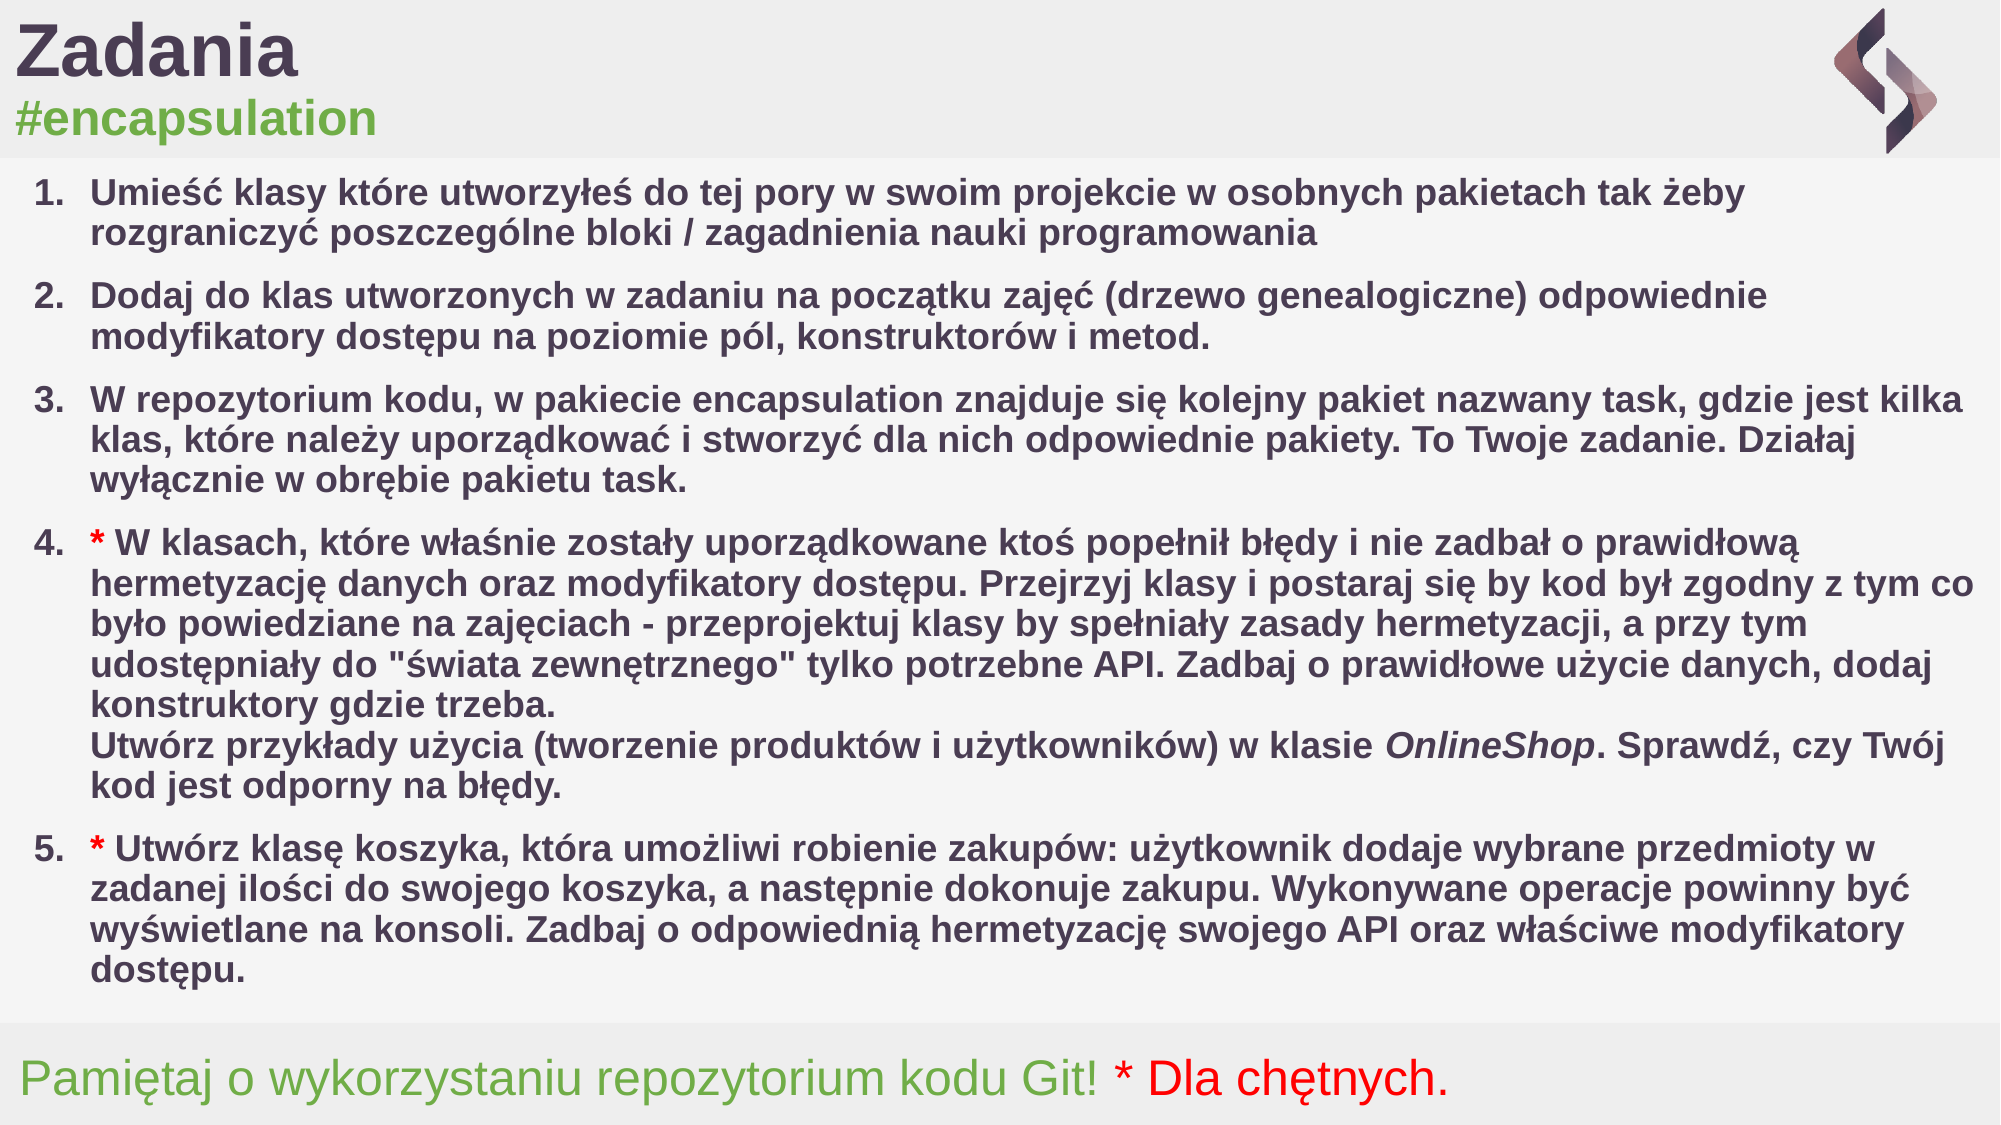

# Zadania
#encapsulation
Umieść klasy które utworzyłeś do tej pory w swoim projekcie w osobnych pakietach tak żeby rozgraniczyć poszczególne bloki / zagadnienia nauki programowania

Dodaj do klas utworzonych w zadaniu na początku zajęć (drzewo genealogiczne) odpowiednie modyfikatory dostępu na poziomie pól, konstruktorów i metod.

W repozytorium kodu, w pakiecie encapsulation znajduje się kolejny pakiet nazwany task, gdzie jest kilka klas, które należy uporządkować i stworzyć dla nich odpowiednie pakiety. To Twoje zadanie. Działaj wyłącznie w obrębie pakietu task.

* W klasach, które właśnie zostały uporządkowane ktoś popełnił błędy i nie zadbał o prawidłową hermetyzację danych oraz modyfikatory dostępu. Przejrzyj klasy i postaraj się by kod był zgodny z tym co było powiedziane na zajęciach - przeprojektuj klasy by spełniały zasady hermetyzacji, a przy tym udostępniały do "świata zewnętrznego" tylko potrzebne API. Zadbaj o prawidłowe użycie danych, dodaj konstruktory gdzie trzeba.
Utwórz przykłady użycia (tworzenie produktów i użytkowników) w klasie OnlineShop. Sprawdź, czy Twój kod jest odporny na błędy.

* Utwórz klasę koszyka, która umożliwi robienie zakupów: użytkownik dodaje wybrane przedmioty w zadanej ilości do swojego koszyka, a następnie dokonuje zakupu. Wykonywane operacje powinny być wyświetlane na konsoli. Zadbaj o odpowiednią hermetyzację swojego API oraz właściwe modyfikatory dostępu.
Pamiętaj o wykorzystaniu repozytorium kodu Git! * Dla chętnych.